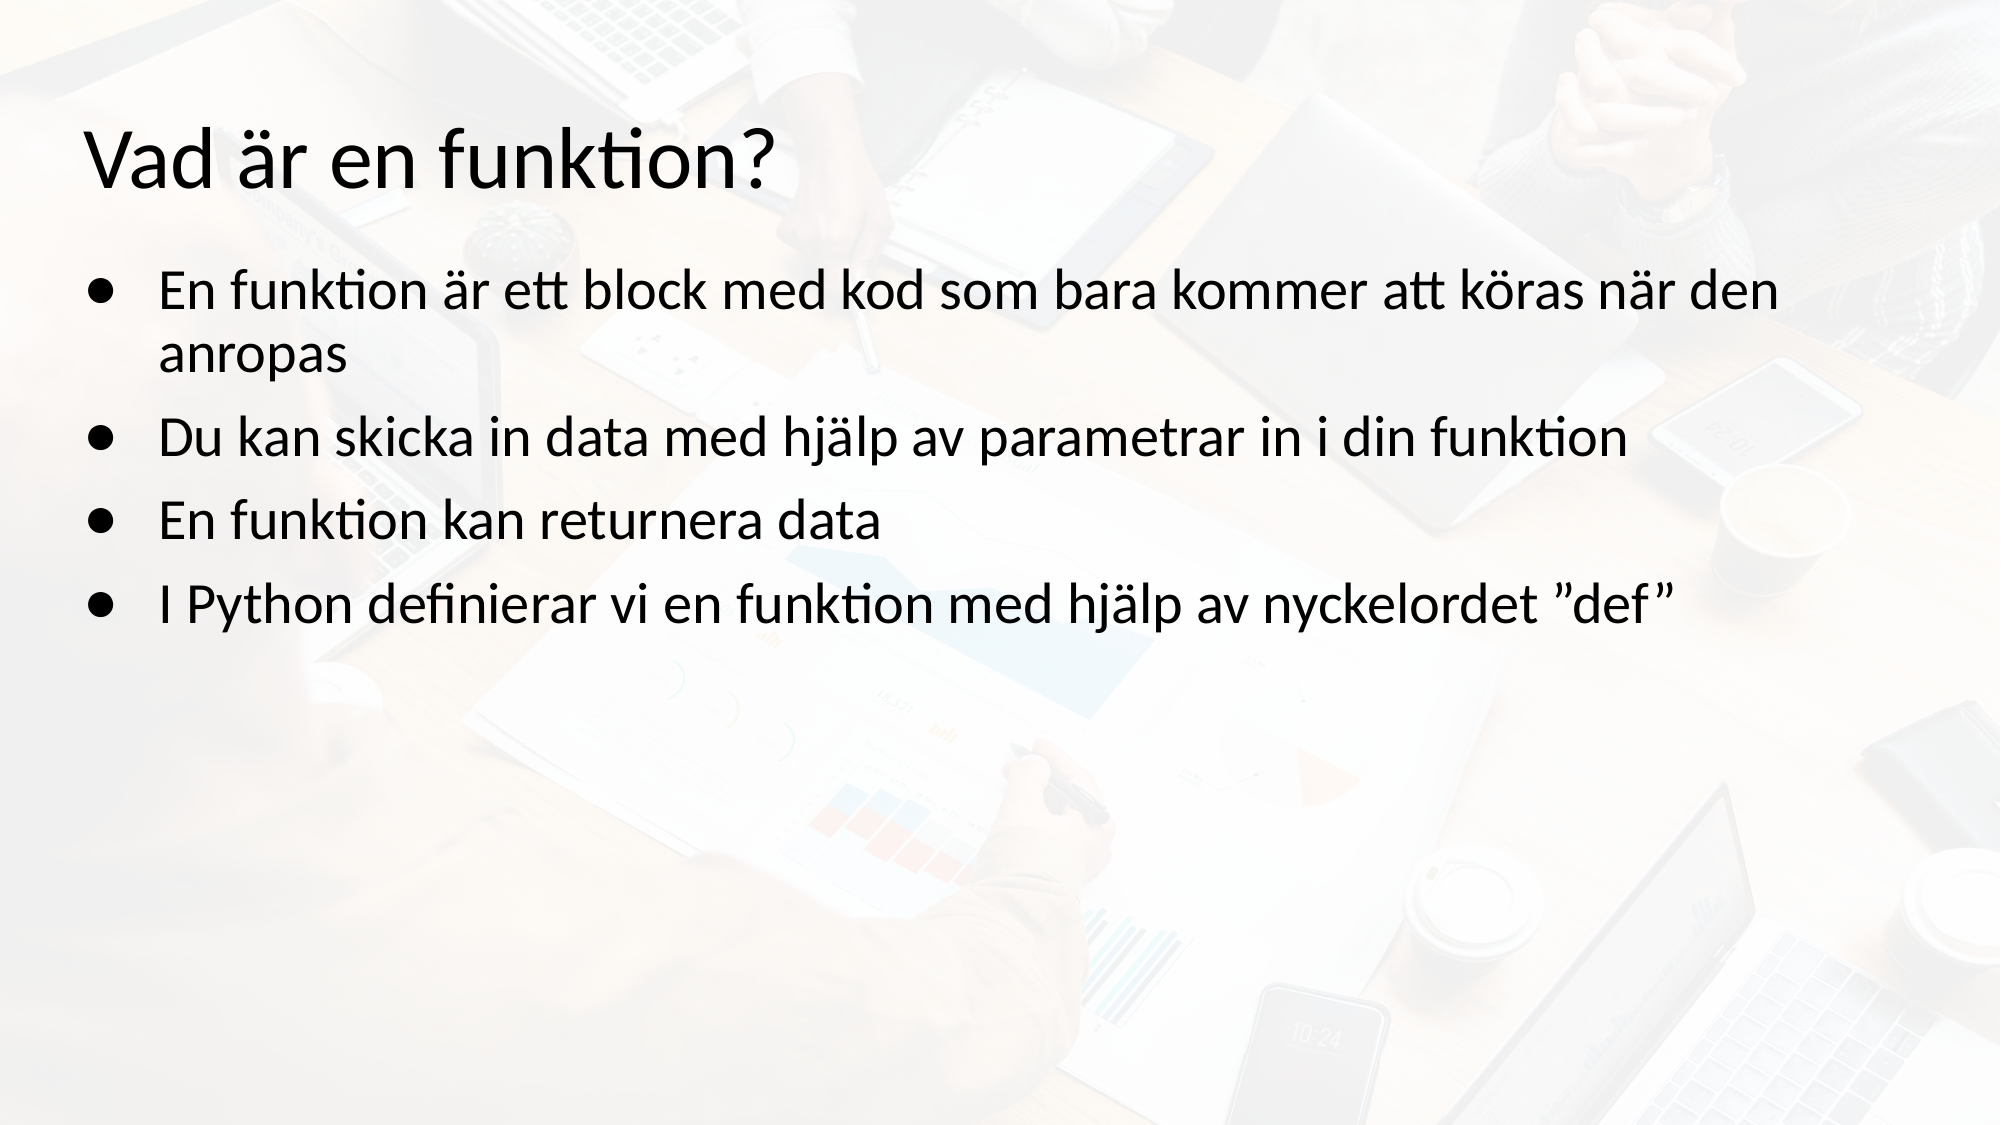

# Vad är en funktion?
En funktion är ett block med kod som bara kommer att köras när den anropas
Du kan skicka in data med hjälp av parametrar in i din funktion
En funktion kan returnera data
I Python definierar vi en funktion med hjälp av nyckelordet ”def”